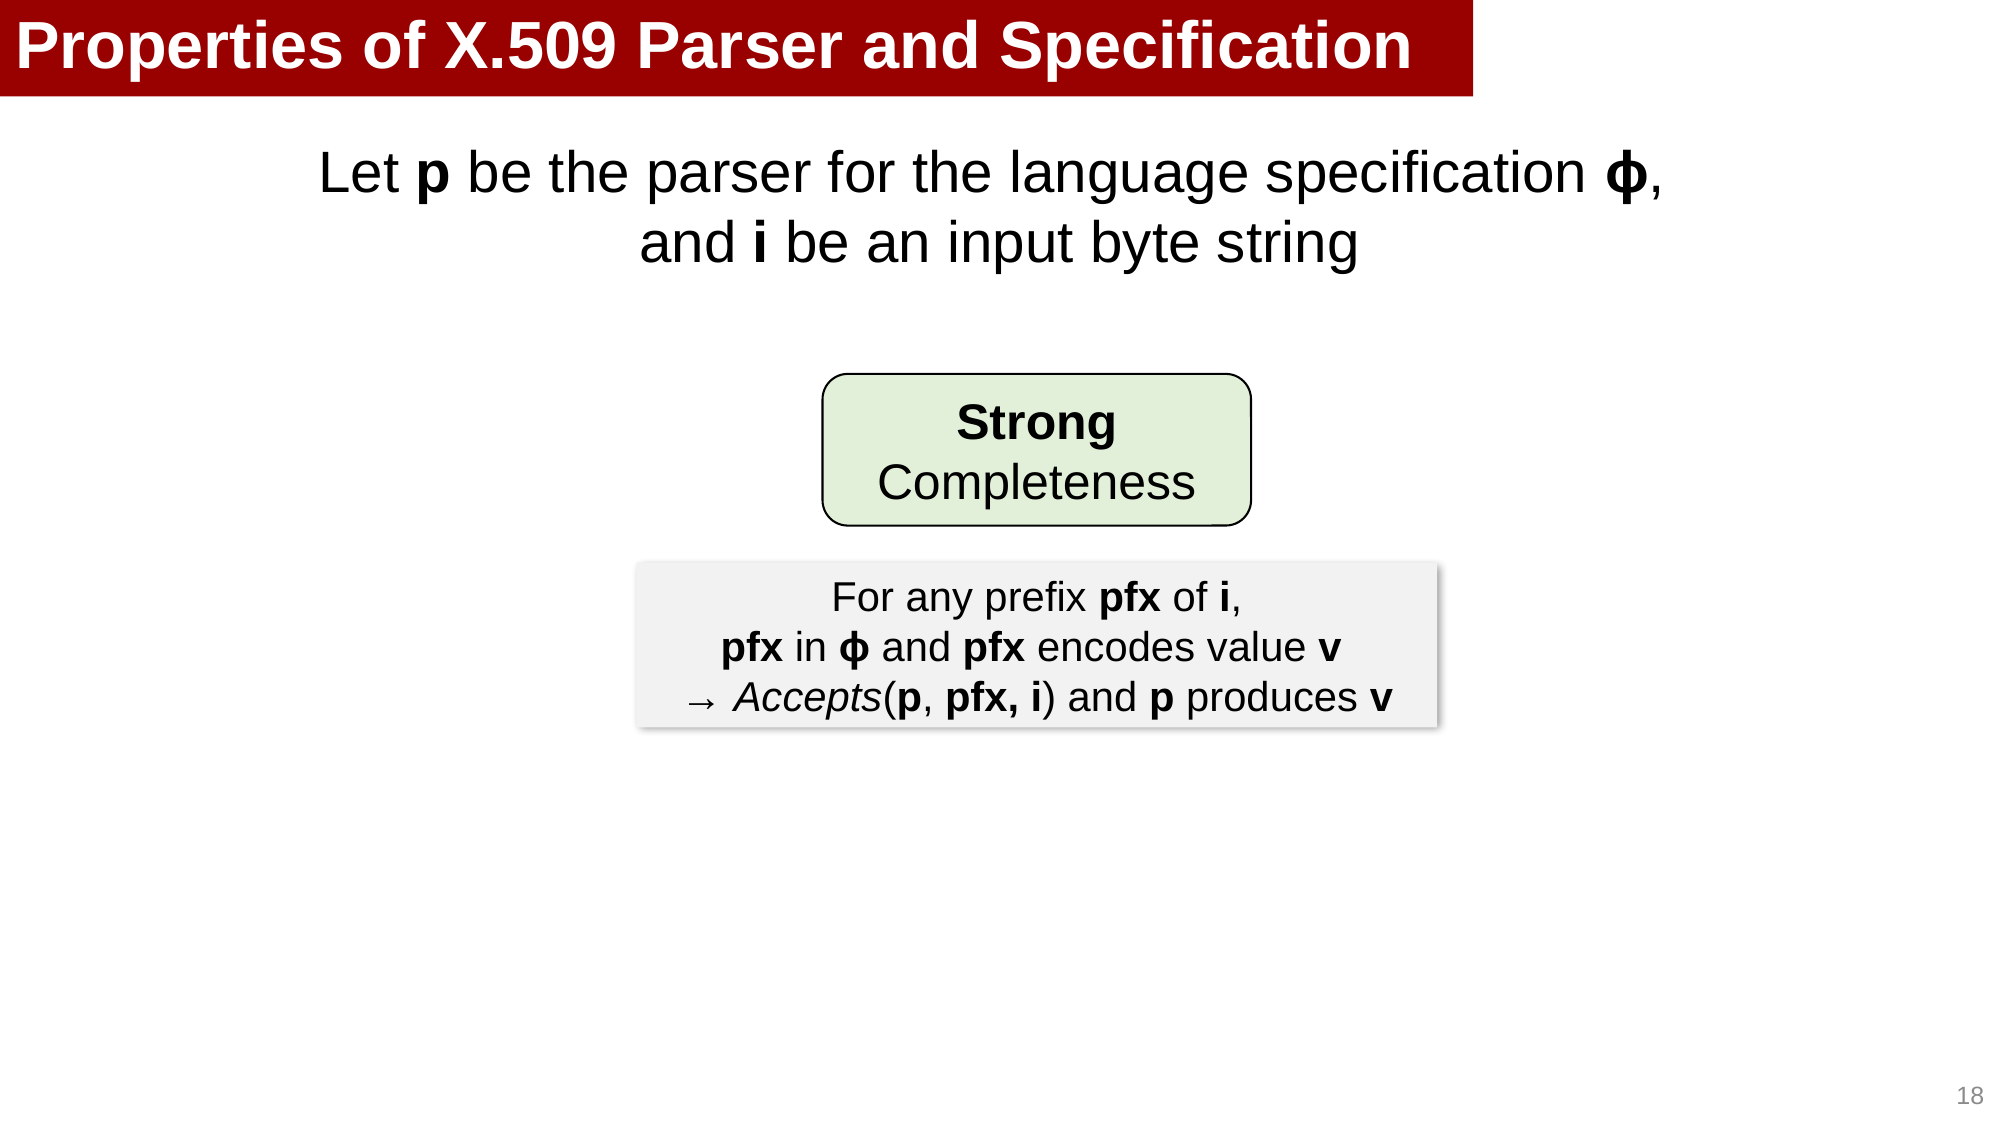

Properties of X.509 Parser and Specification
Let p be the parser for the language specification ɸ,
and i be an input byte string
Strong Completeness
For any prefix pfx of i,
pfx in ɸ and pfx encodes value v
→ Accepts(p, pfx, i) and p produces v
18